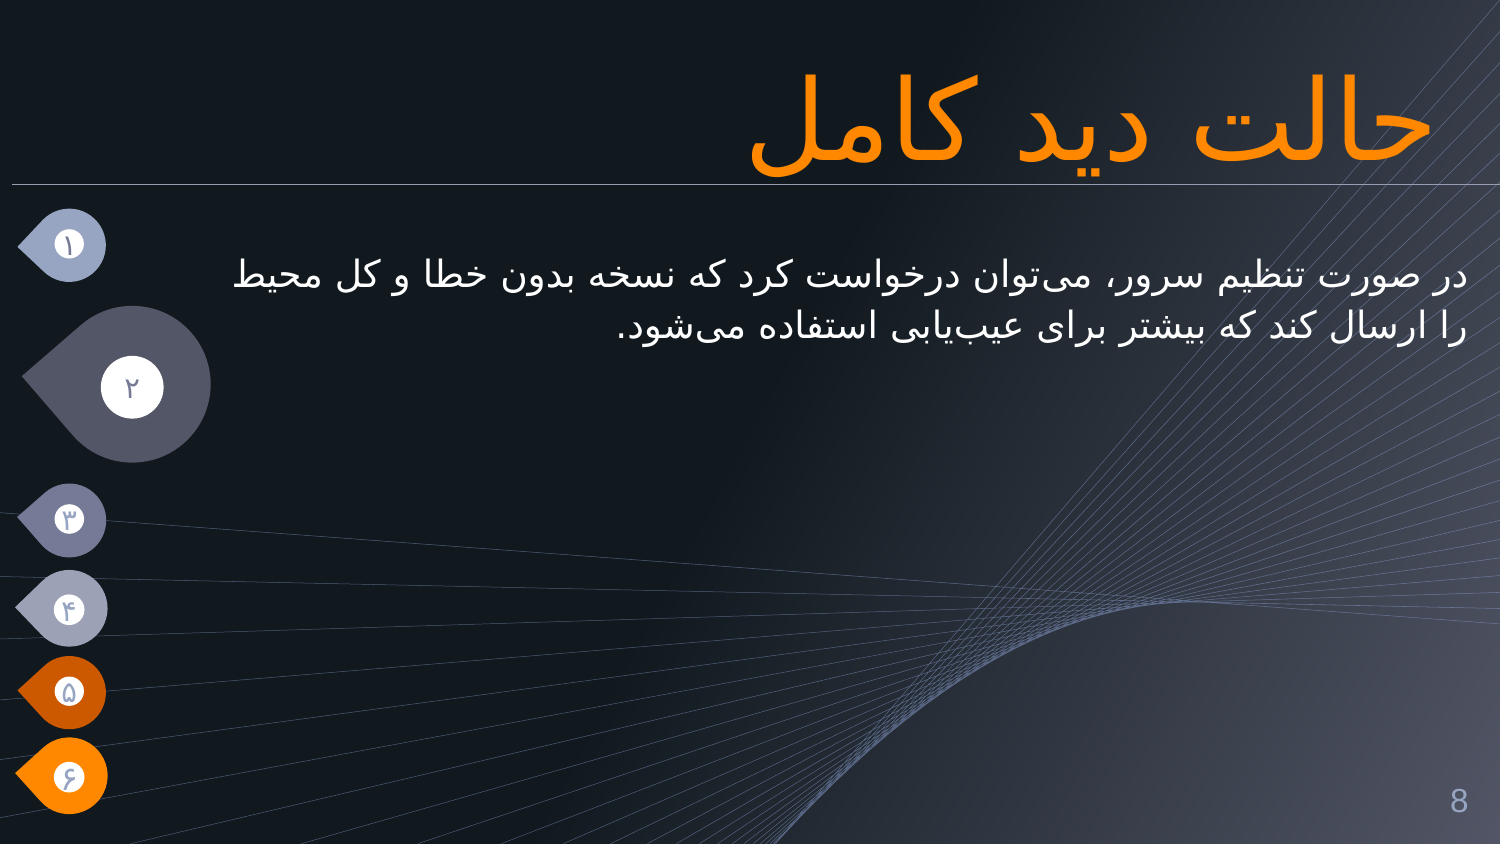

# حالت دید کامل

۱
در صورت تنظیم سرور، می‌توان درخواست کرد که نسخه بدون خطا و کل محیط را ارسال کند که بیشتر برای عیب‌یابی استفاده می‌شود.

۲

۳

۴

۵

۶
8